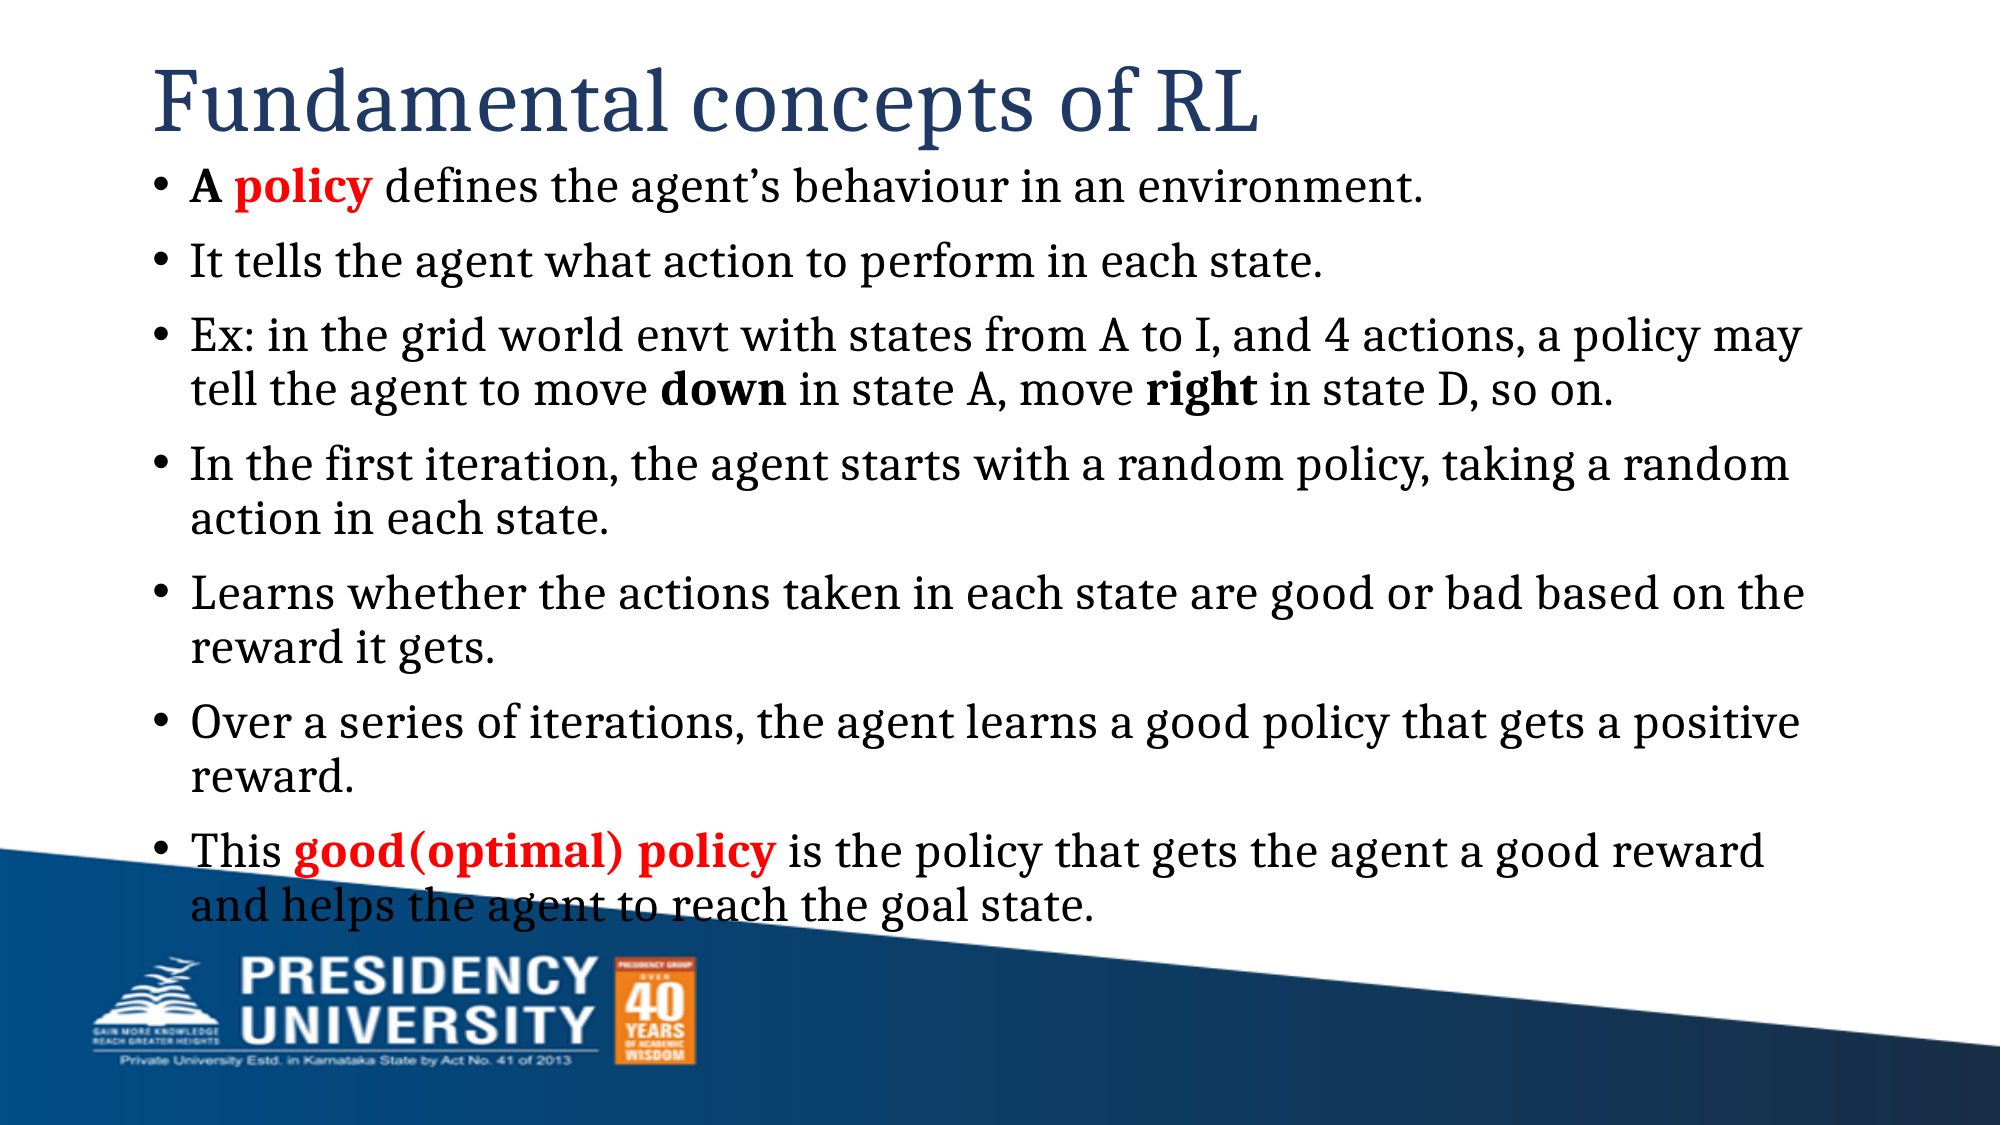

# Fundamental concepts of RL
A policy defines the agent’s behaviour in an environment.
It tells the agent what action to perform in each state.
Ex: in the grid world envt with states from A to I, and 4 actions, a policy may tell the agent to move down in state A, move right in state D, so on.
In the first iteration, the agent starts with a random policy, taking a random action in each state.
Learns whether the actions taken in each state are good or bad based on the reward it gets.
Over a series of iterations, the agent learns a good policy that gets a positive reward.
This good(optimal) policy is the policy that gets the agent a good reward and helps the agent to reach the goal state.